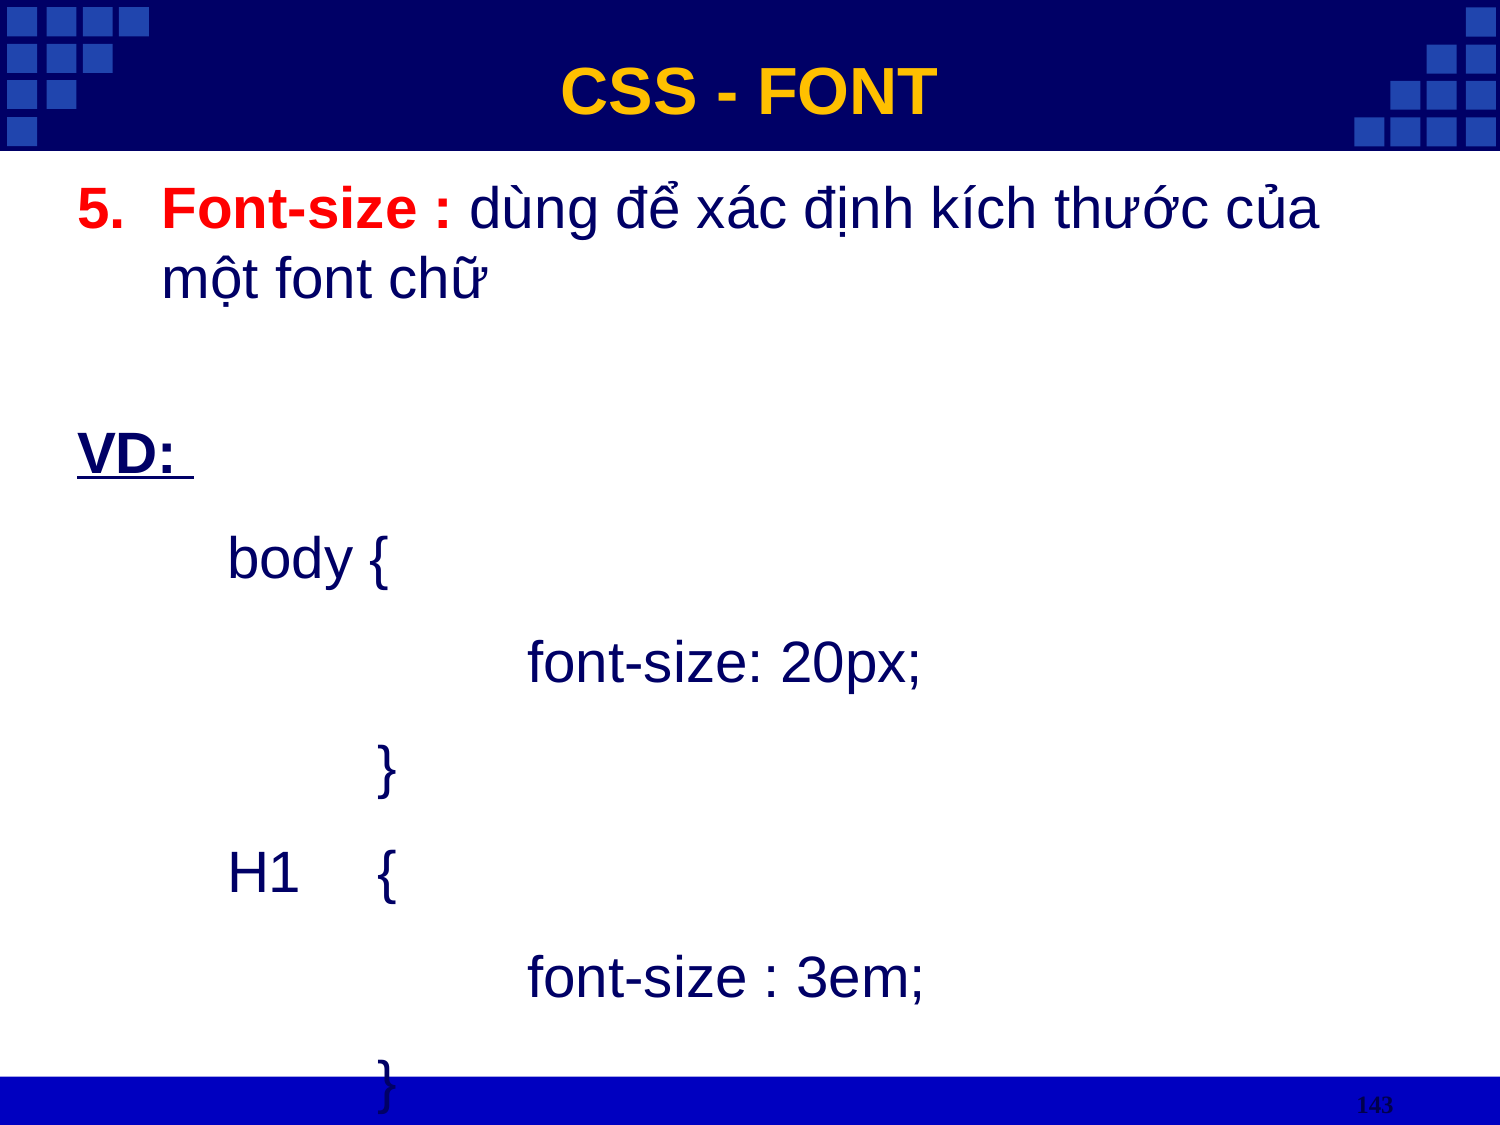

CSS - FONT
Font-size : dùng để xác định kích thước của một font chữ

VD:
	body {
         			font-size: 20px;
      		}
	H1	{
			font-size : 3em;
		}

143